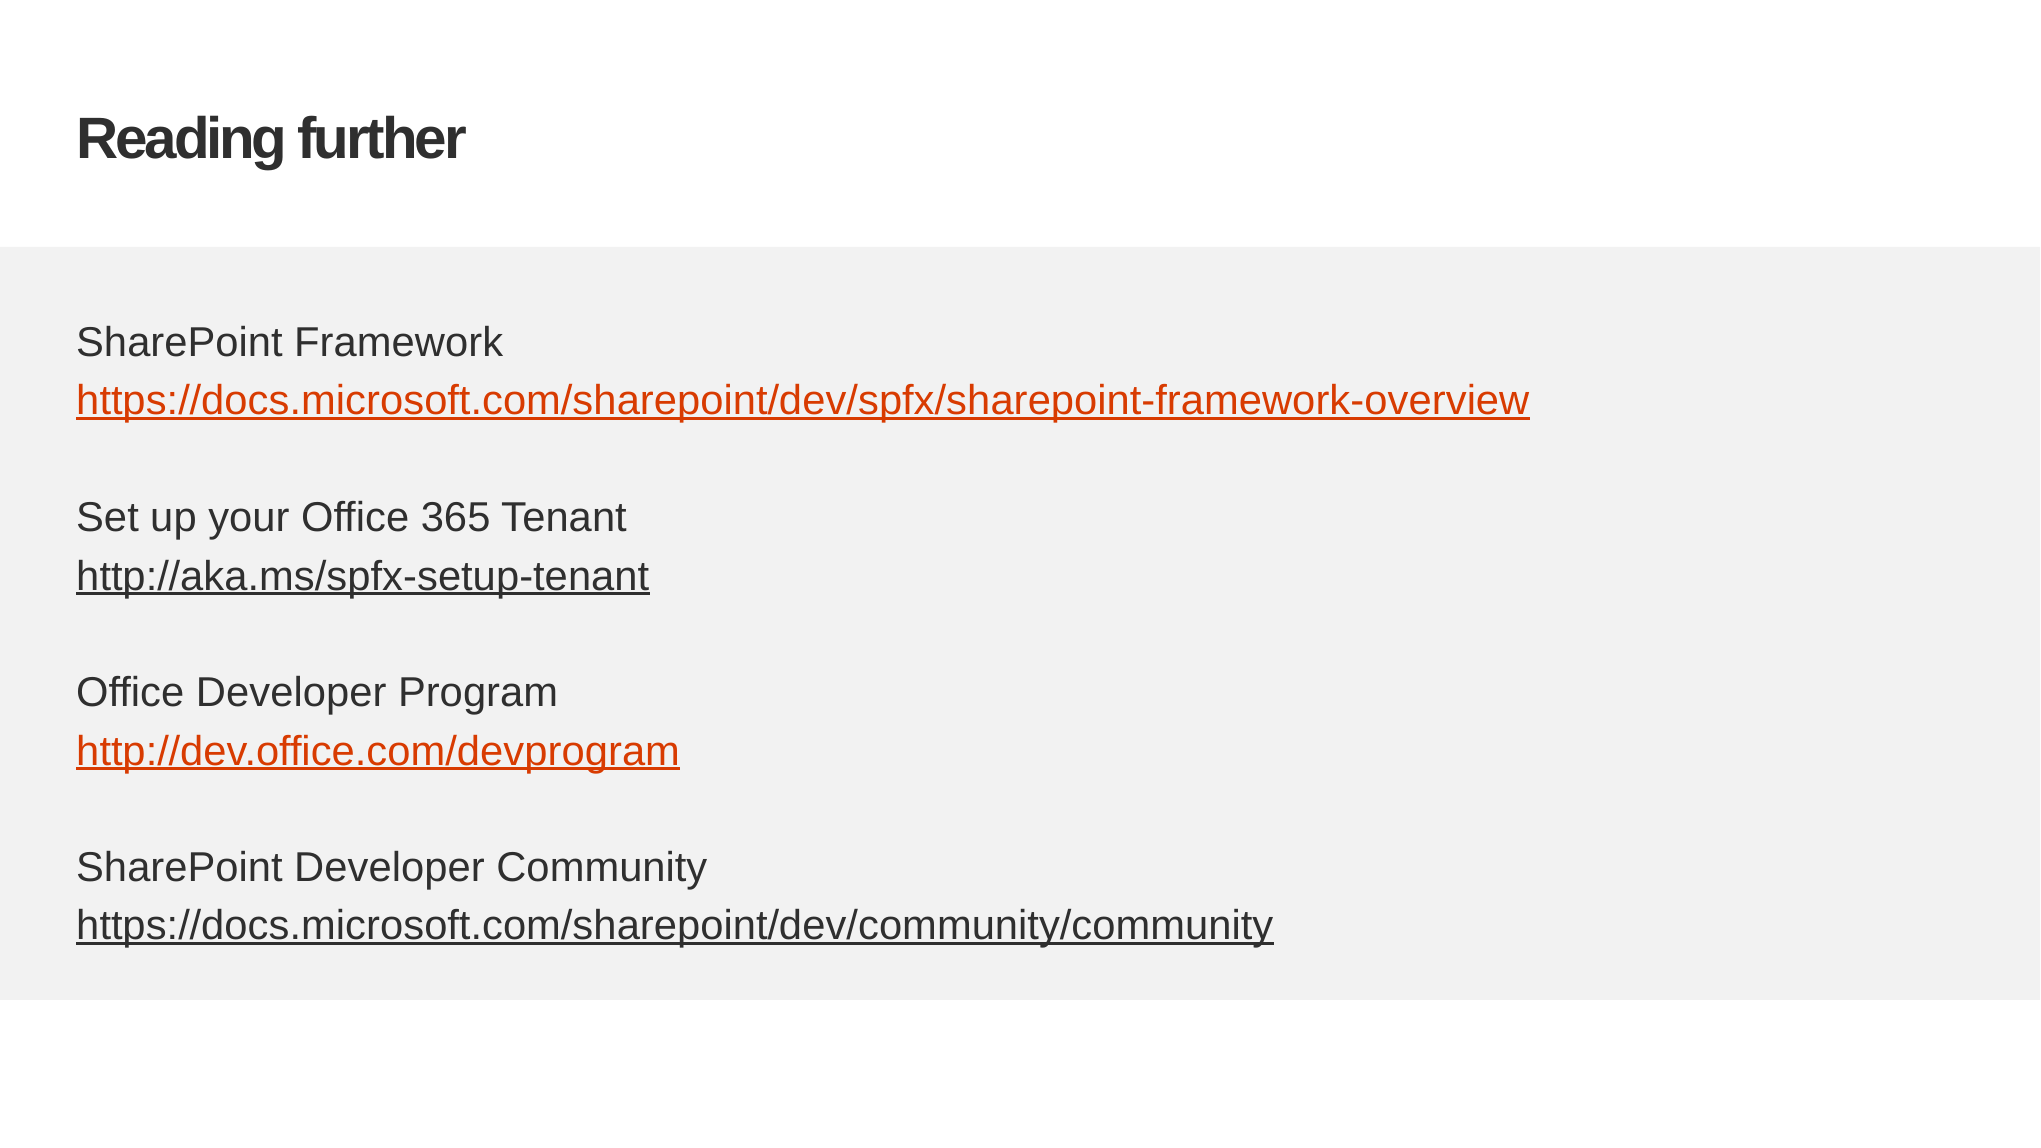

# Reading further

SharePoint Framework
https://docs.microsoft.com/sharepoint/dev/spfx/sharepoint-framework-overview

Set up your Office 365 Tenant
http://aka.ms/spfx-setup-tenant

Office Developer Program
http://dev.office.com/devprogram

SharePoint Developer Community
https://docs.microsoft.com/sharepoint/dev/community/community